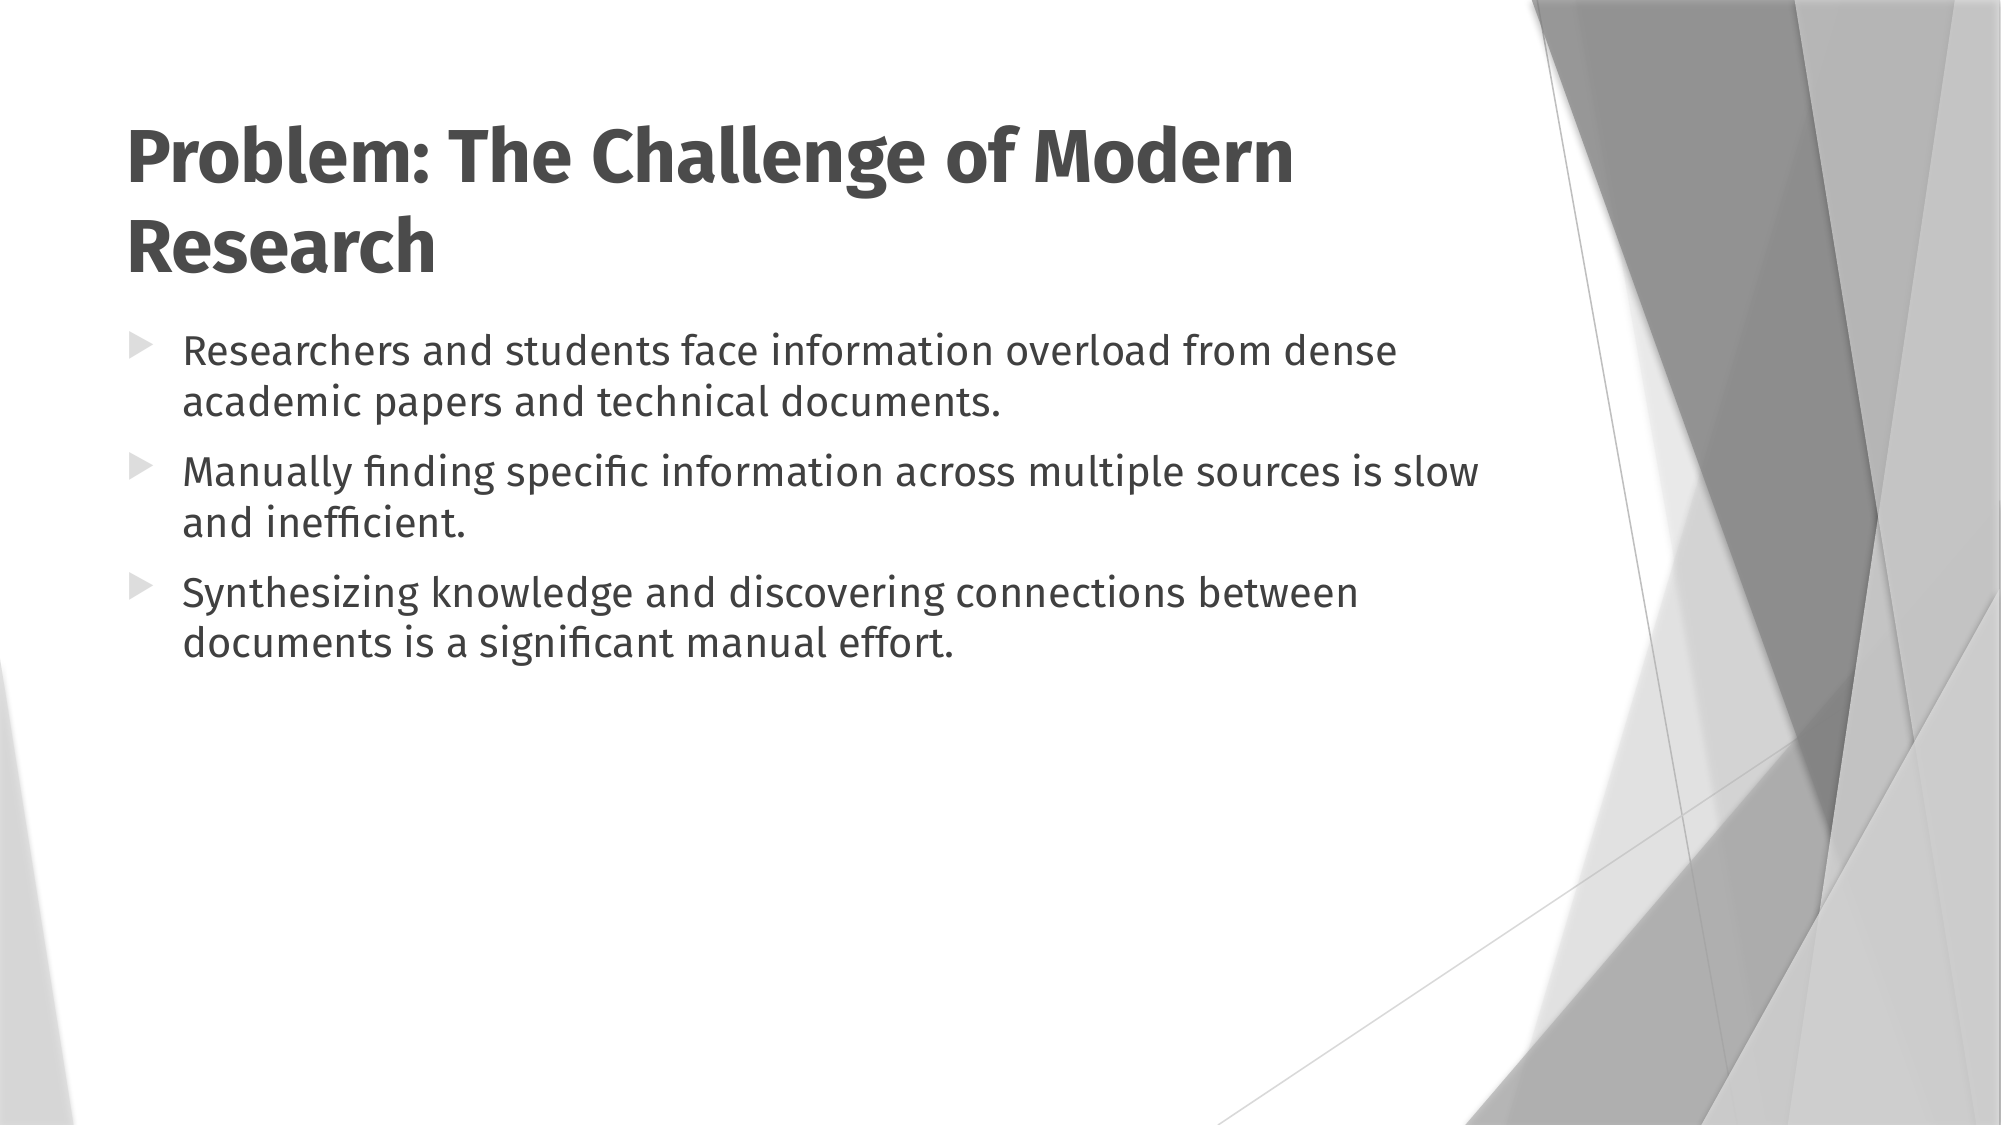

# Problem: The Challenge of Modern Research
Researchers and students face information overload from dense academic papers and technical documents.
Manually finding specific information across multiple sources is slow and inefficient.
Synthesizing knowledge and discovering connections between documents is a significant manual effort.